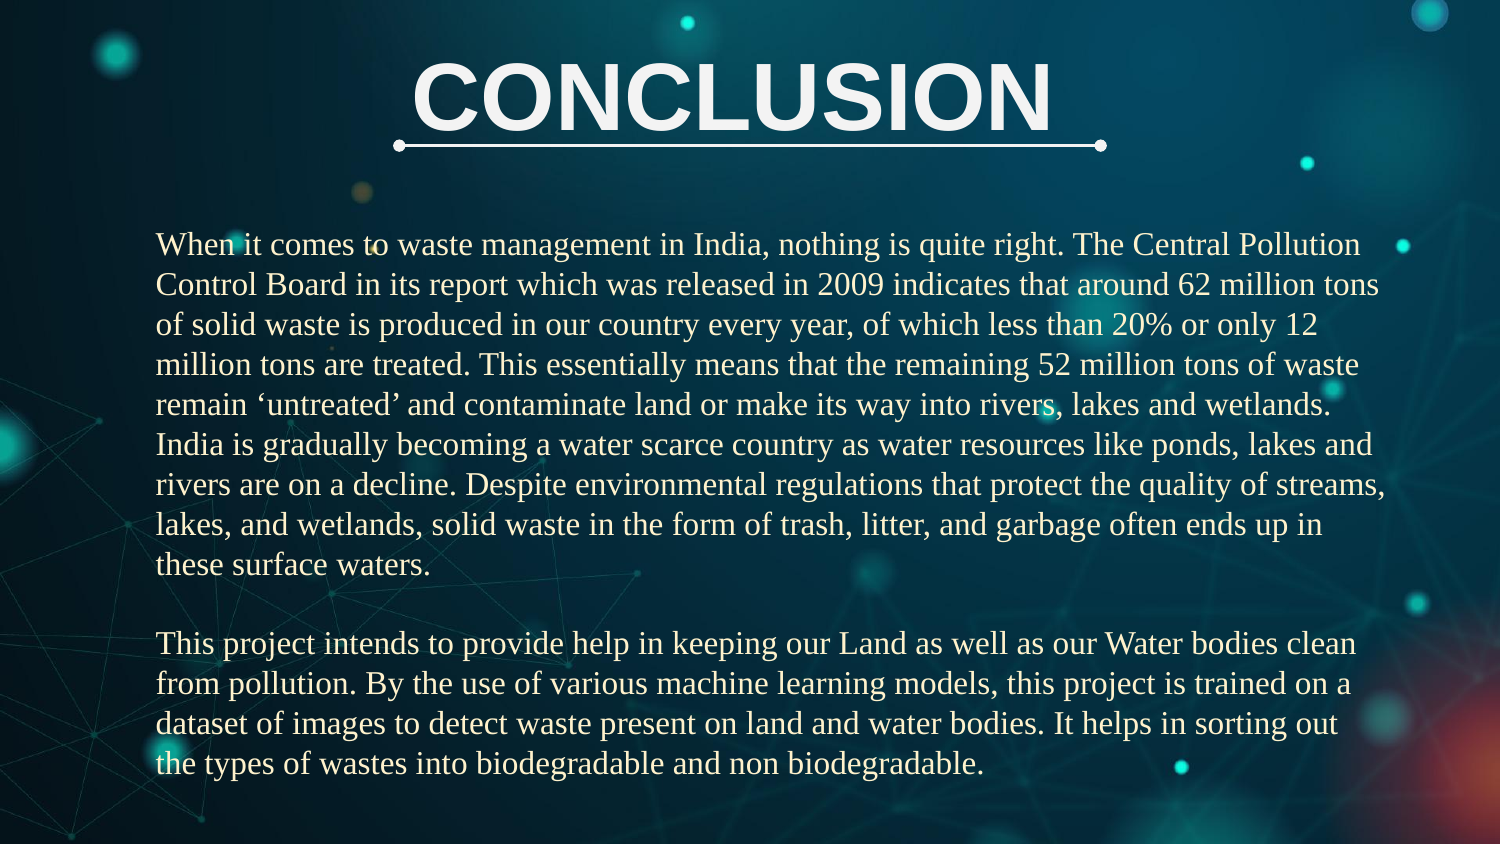

CONCLUSION
When it comes to waste management in India, nothing is quite right. The Central Pollution Control Board in its report which was released in 2009 indicates that around 62 million tons of solid waste is produced in our country every year, of which less than 20% or only 12 million tons are treated. This essentially means that the remaining 52 million tons of waste remain ‘untreated’ and contaminate land or make its way into rivers, lakes and wetlands. India is gradually becoming a water scarce country as water resources like ponds, lakes and rivers are on a decline. Despite environmental regulations that protect the quality of streams, lakes, and wetlands, solid waste in the form of trash, litter, and garbage often ends up in these surface waters.

This project intends to provide help in keeping our Land as well as our Water bodies clean from pollution. By the use of various machine learning models, this project is trained on a dataset of images to detect waste present on land and water bodies. It helps in sorting out the types of wastes into biodegradable and non biodegradable.